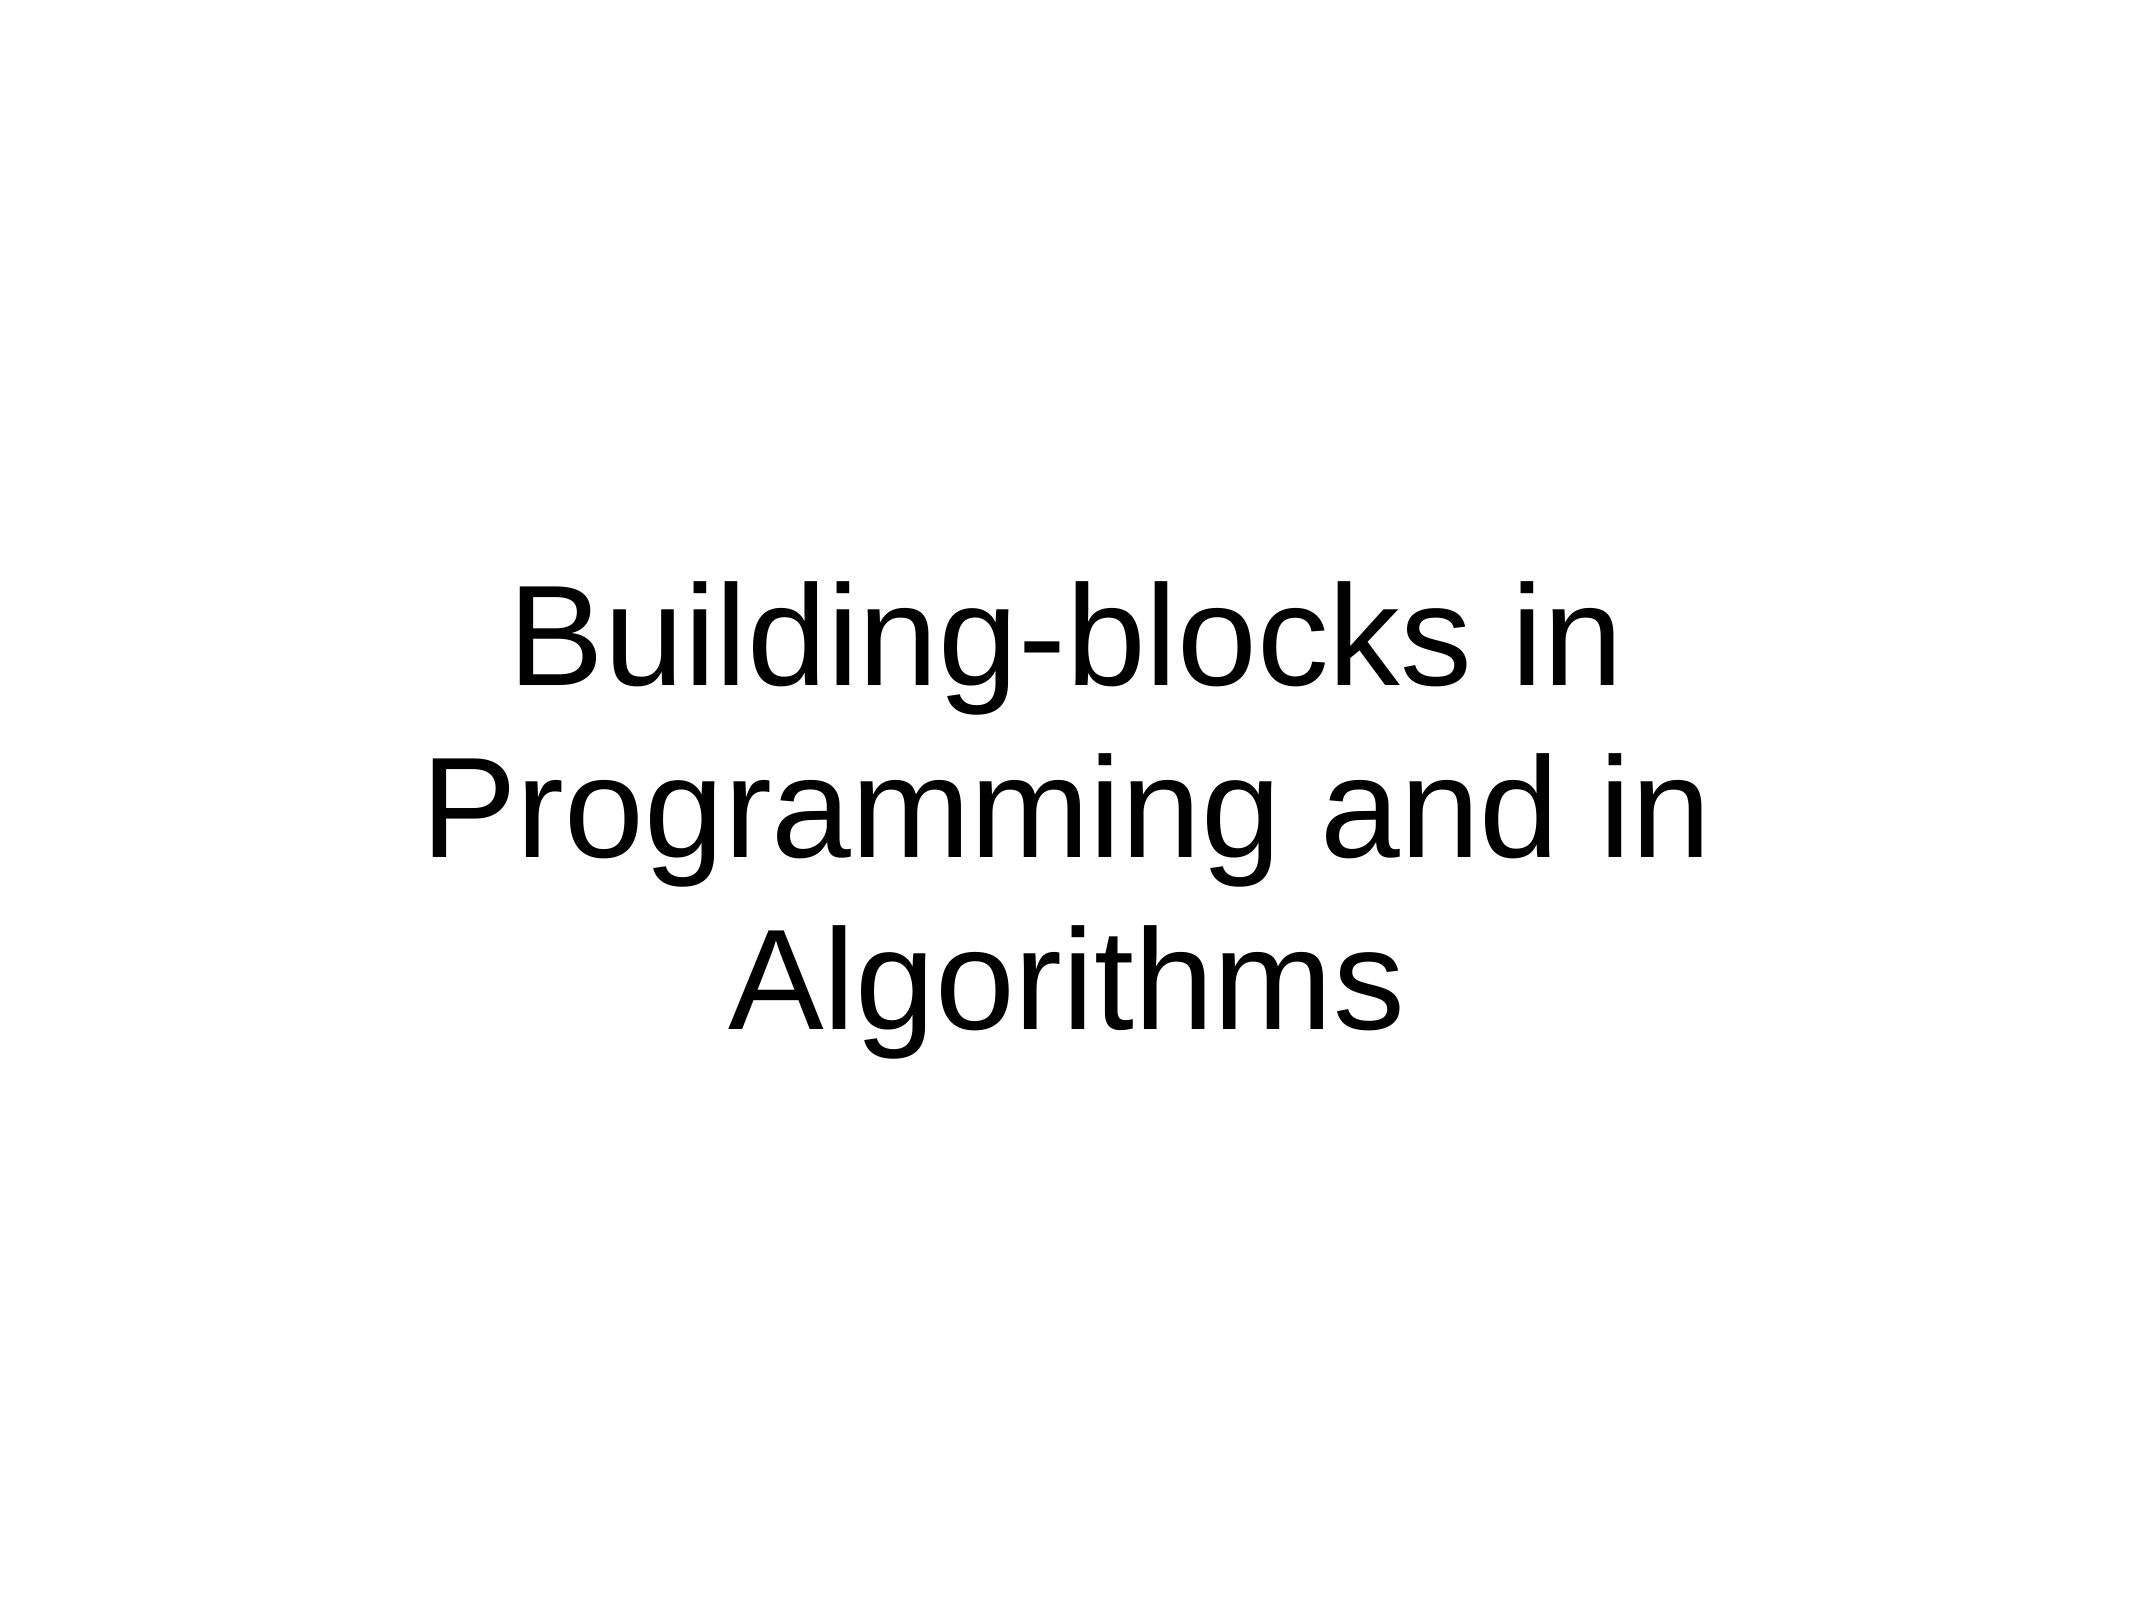

# Building-blocks in Programming and in Algorithms